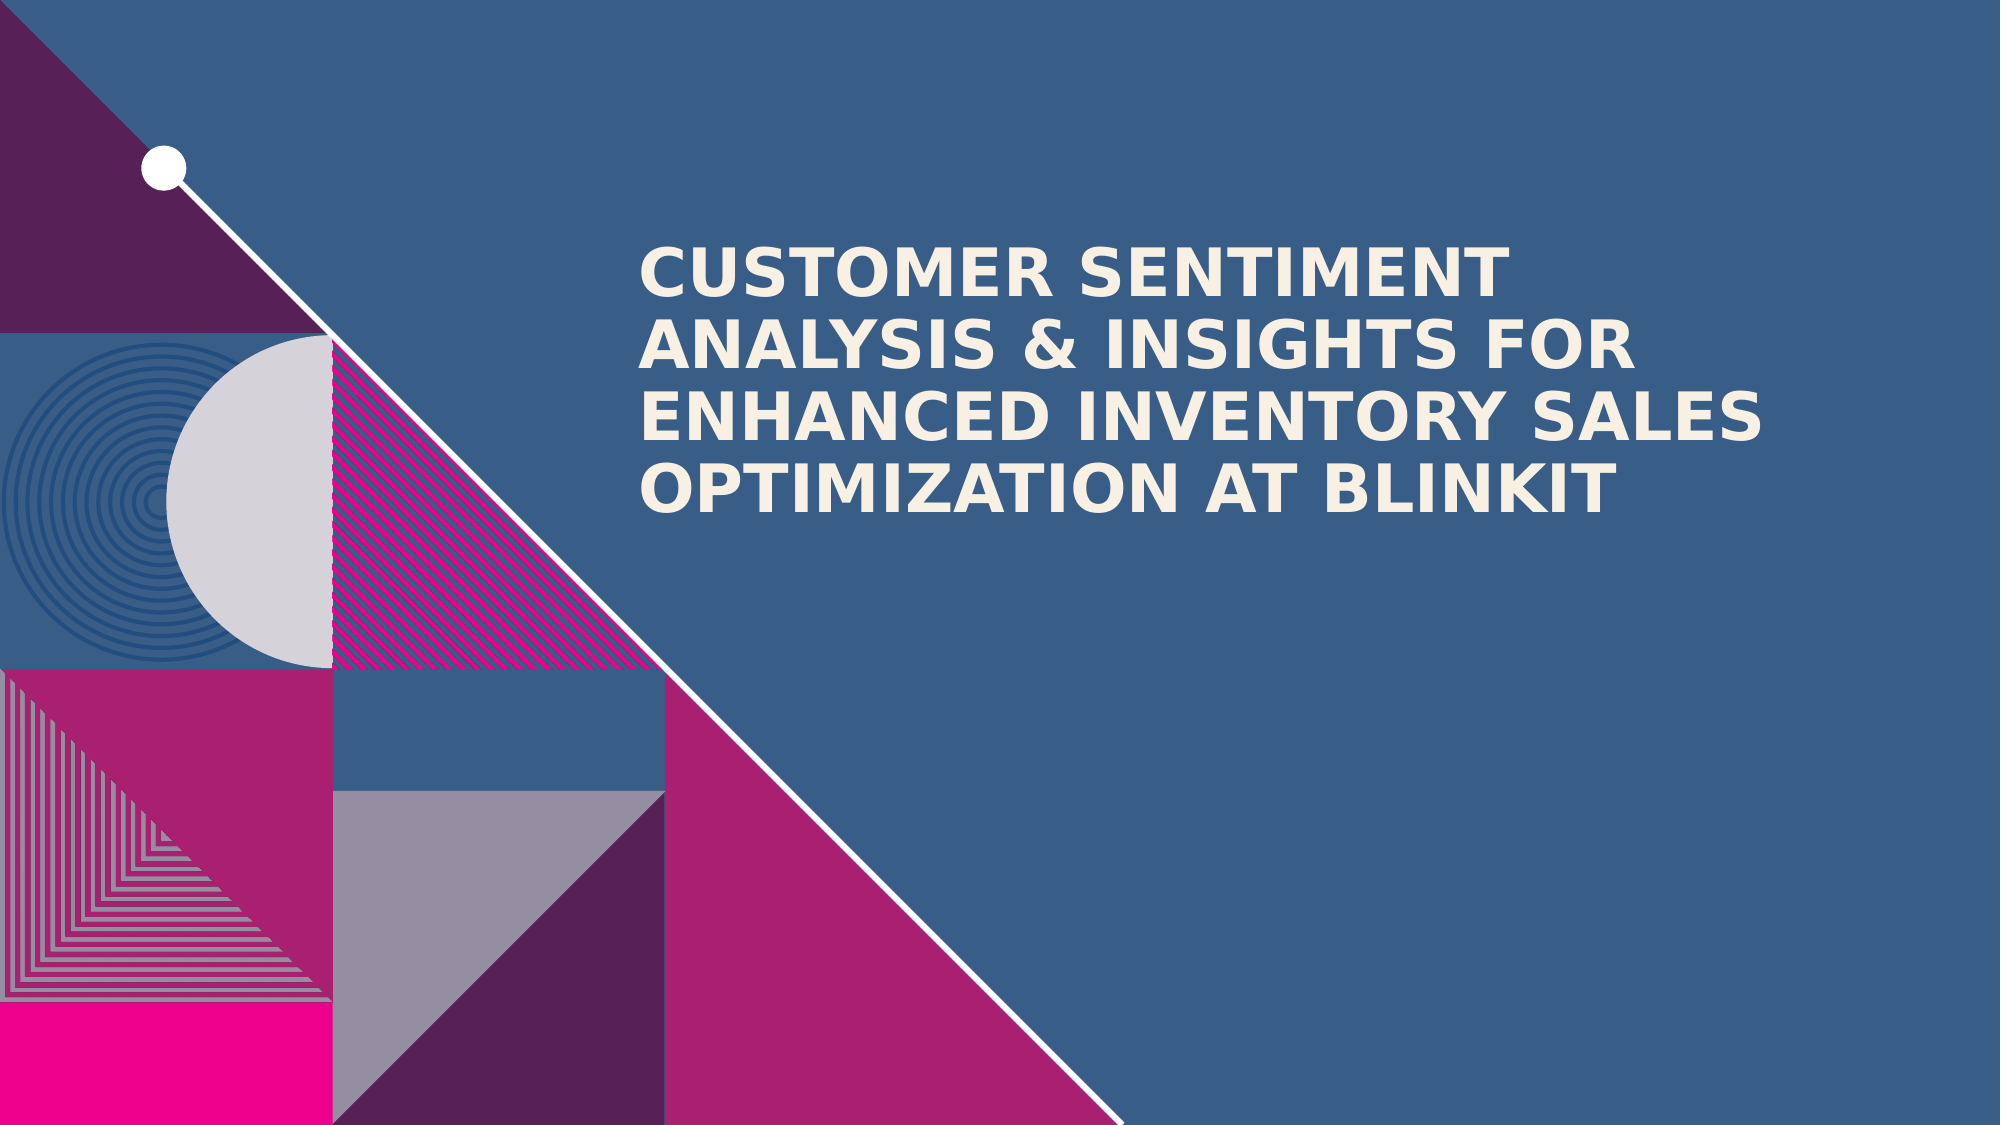

# CUSTOMER SENTIMENT ANALYSIS & INSIGHTS FOR ENHANCED INVENTORY SALES OPTIMIZATION AT BLINKIT